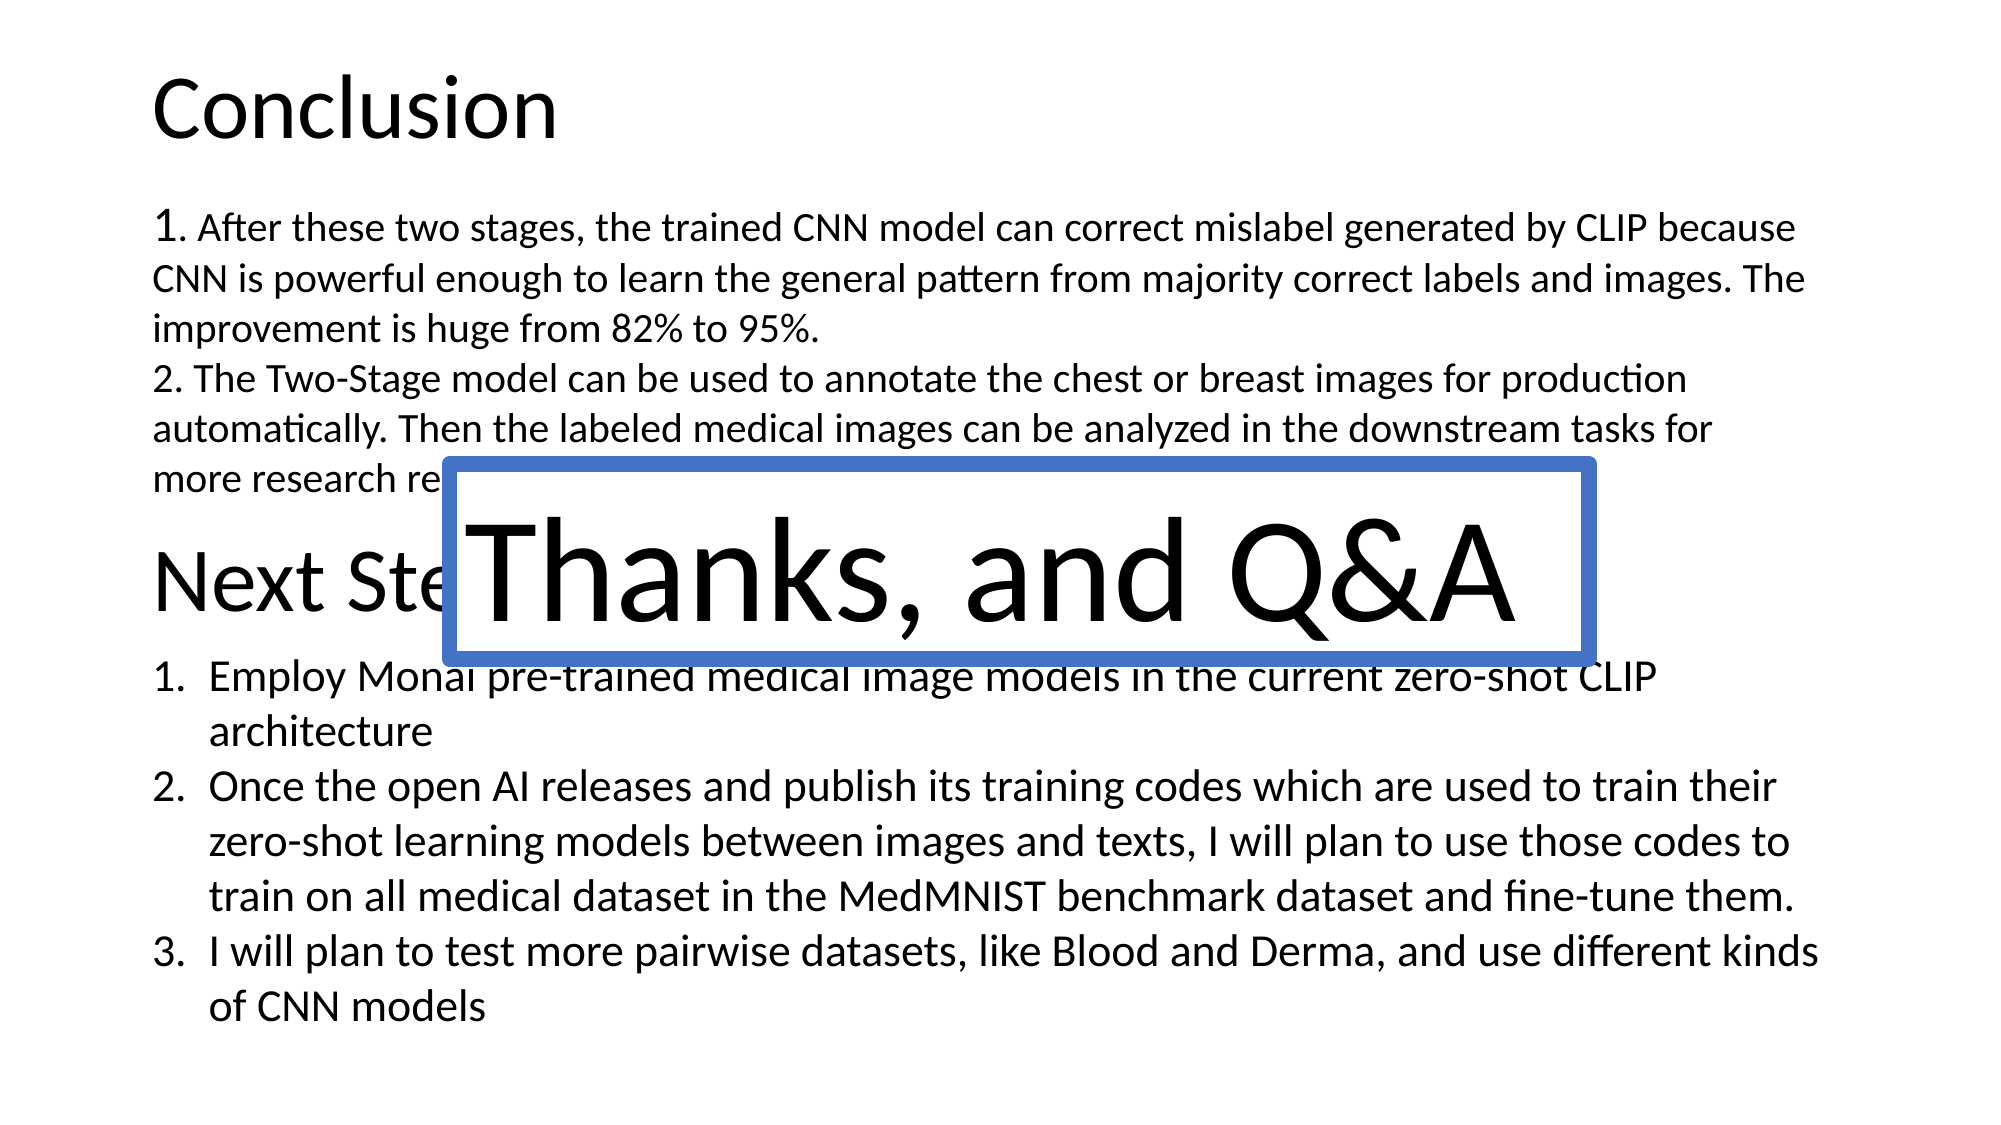

# Conclusion
1. After these two stages, the trained CNN model can correct mislabel generated by CLIP because CNN is powerful enough to learn the general pattern from majority correct labels and images. The improvement is huge from 82% to 95%.
2. The Two-Stage model can be used to annotate the chest or breast images for production automatically. Then the labeled medical images can be analyzed in the downstream tasks for more research results and uses.
Thanks, and Q&A
Next Steps
Employ Monai pre-trained medical image models in the current zero-shot CLIP architecture
Once the open AI releases and publish its training codes which are used to train their zero-shot learning models between images and texts, I will plan to use those codes to train on all medical dataset in the MedMNIST benchmark dataset and fine-tune them.
I will plan to test more pairwise datasets, like Blood and Derma, and use different kinds of CNN models